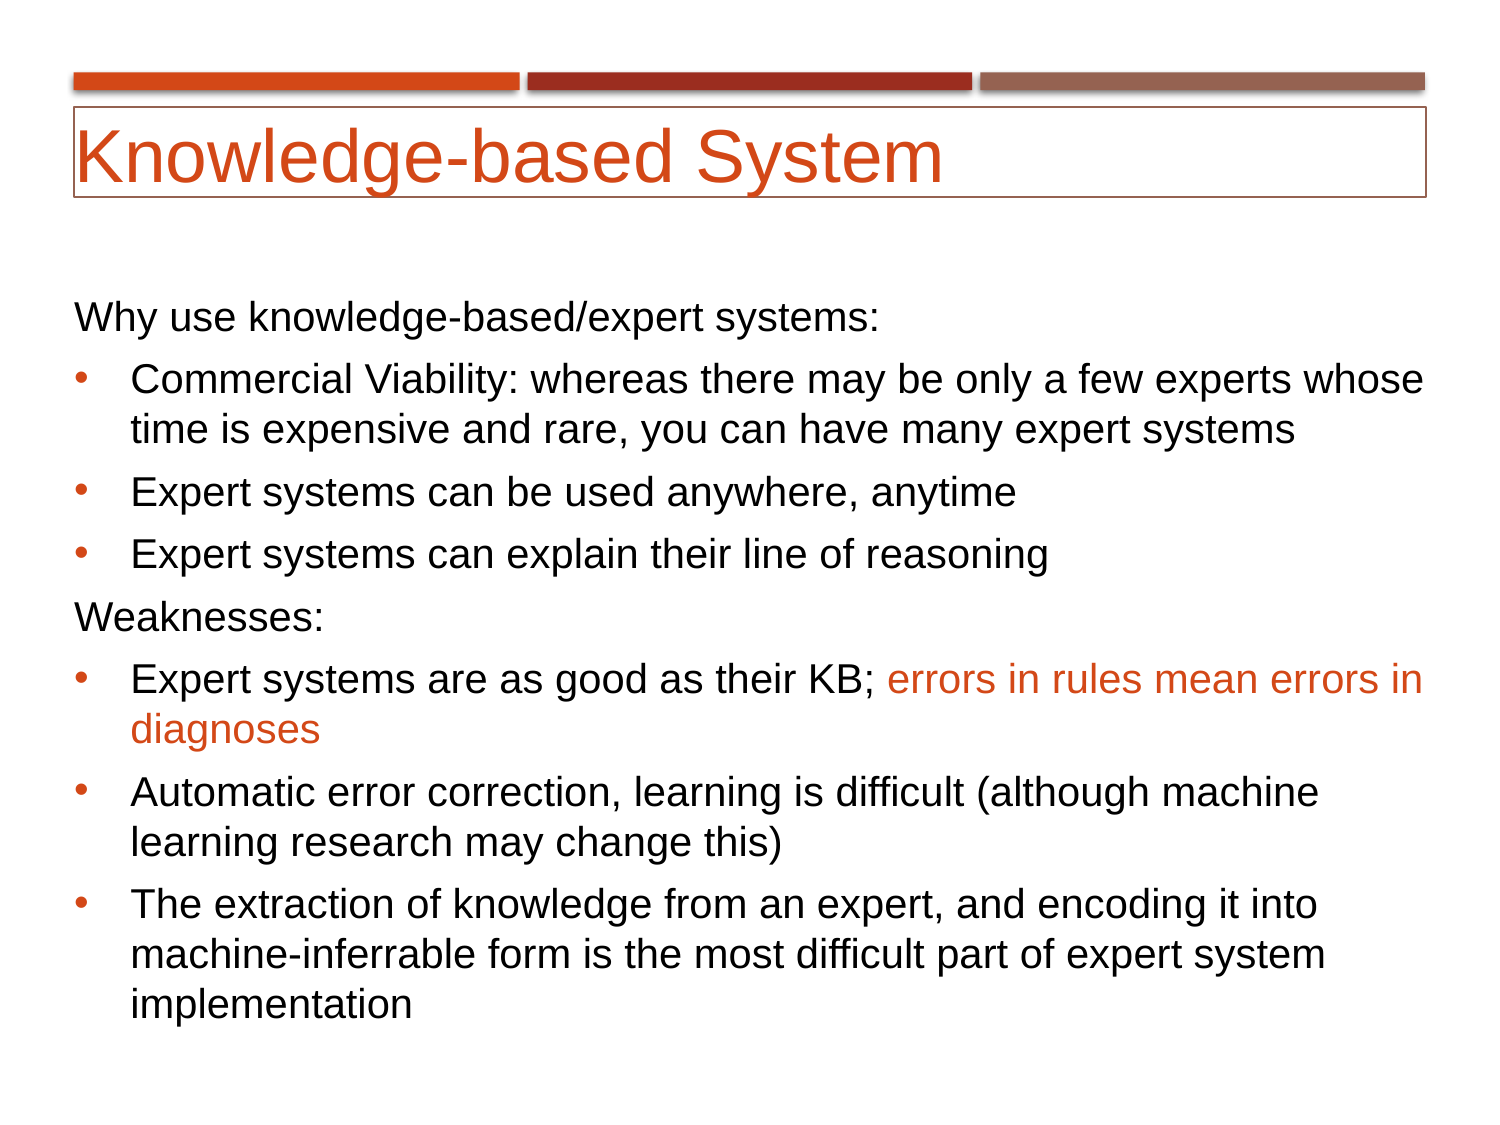

Knowledge-based System
Why use knowledge-based/expert systems:
Commercial Viability: whereas there may be only a few experts whose time is expensive and rare, you can have many expert systems
Expert systems can be used anywhere, anytime
Expert systems can explain their line of reasoning
Weaknesses:
Expert systems are as good as their KB; errors in rules mean errors in diagnoses
Automatic error correction, learning is difficult (although machine learning research may change this)
The extraction of knowledge from an expert, and encoding it into machine-inferrable form is the most difficult part of expert system implementation